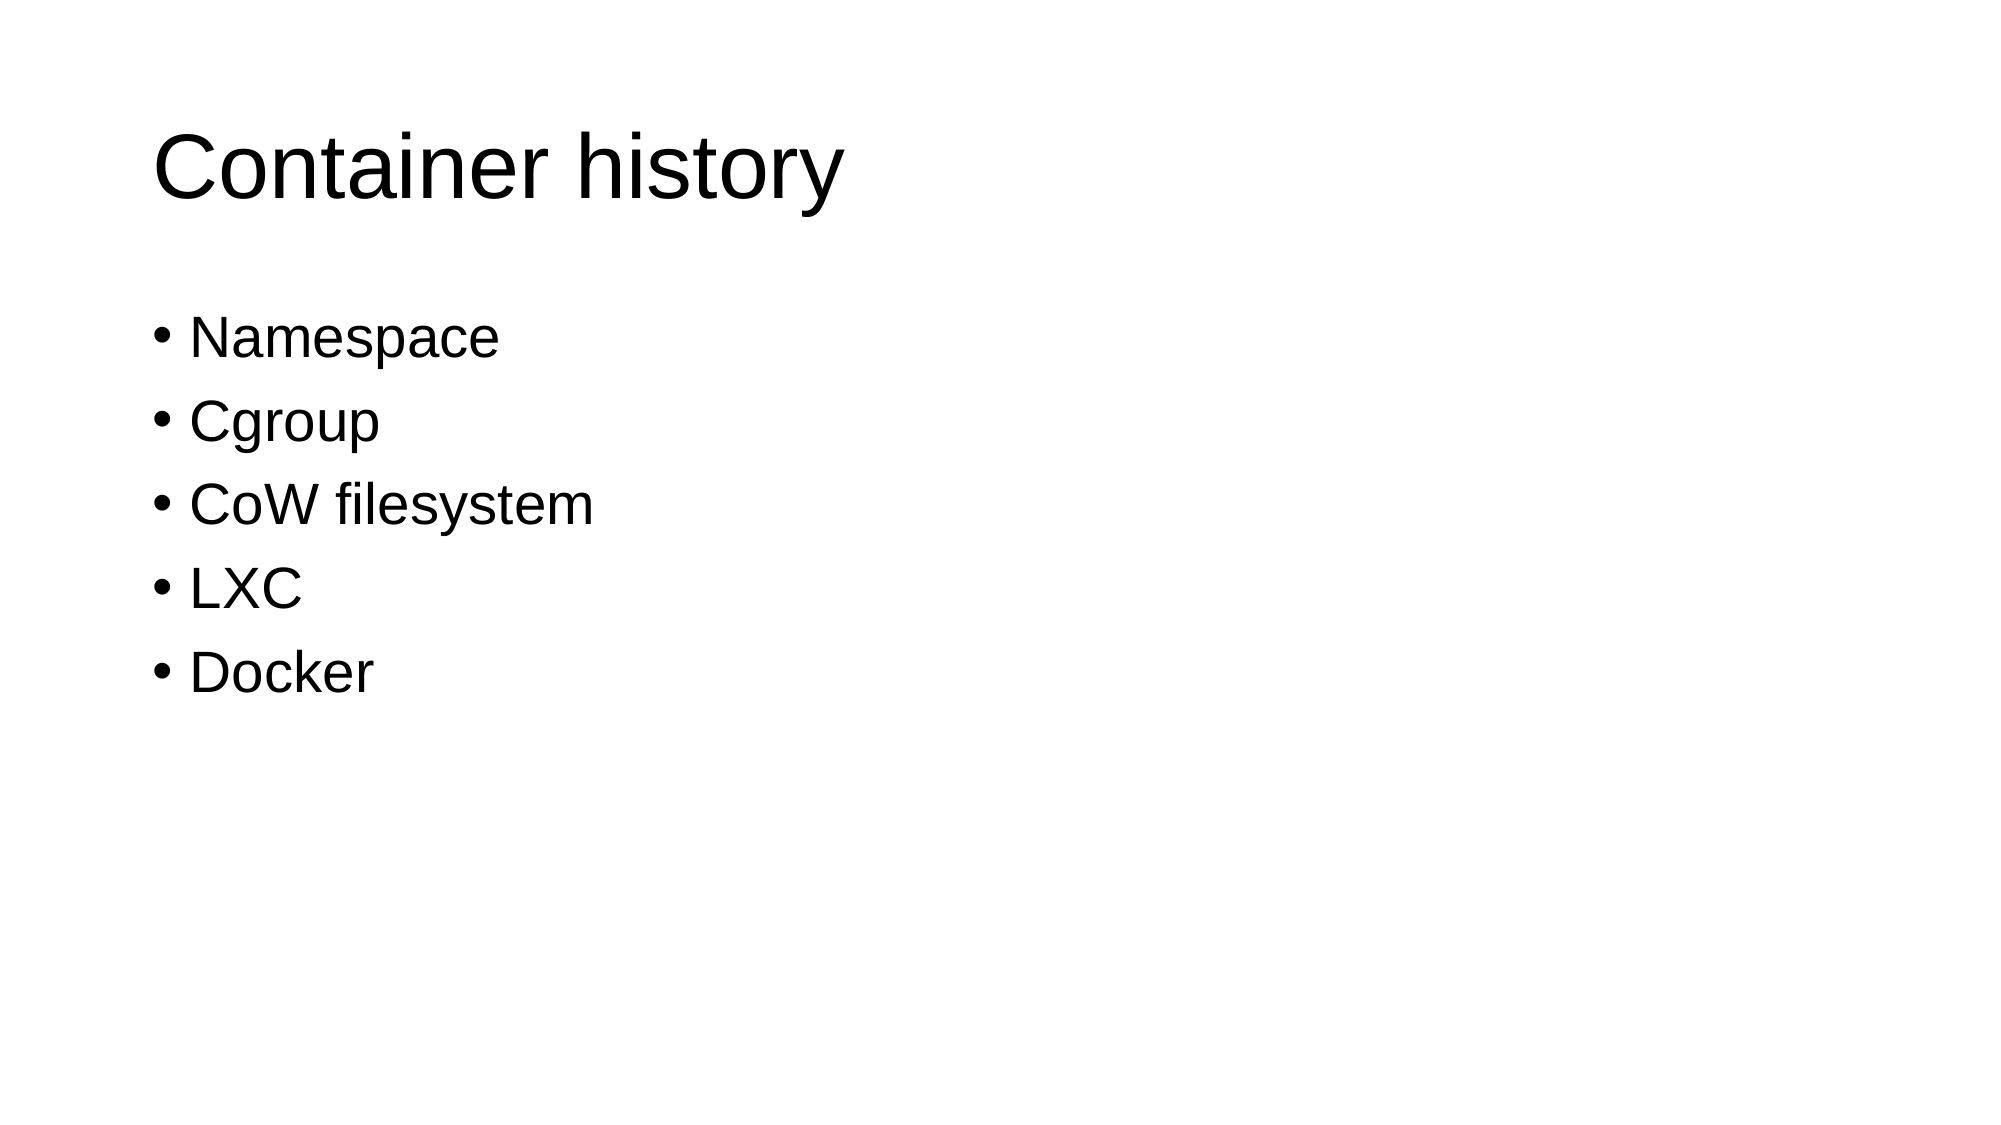

# Container history
Namespace
Cgroup
CoW filesystem
LXC
Docker